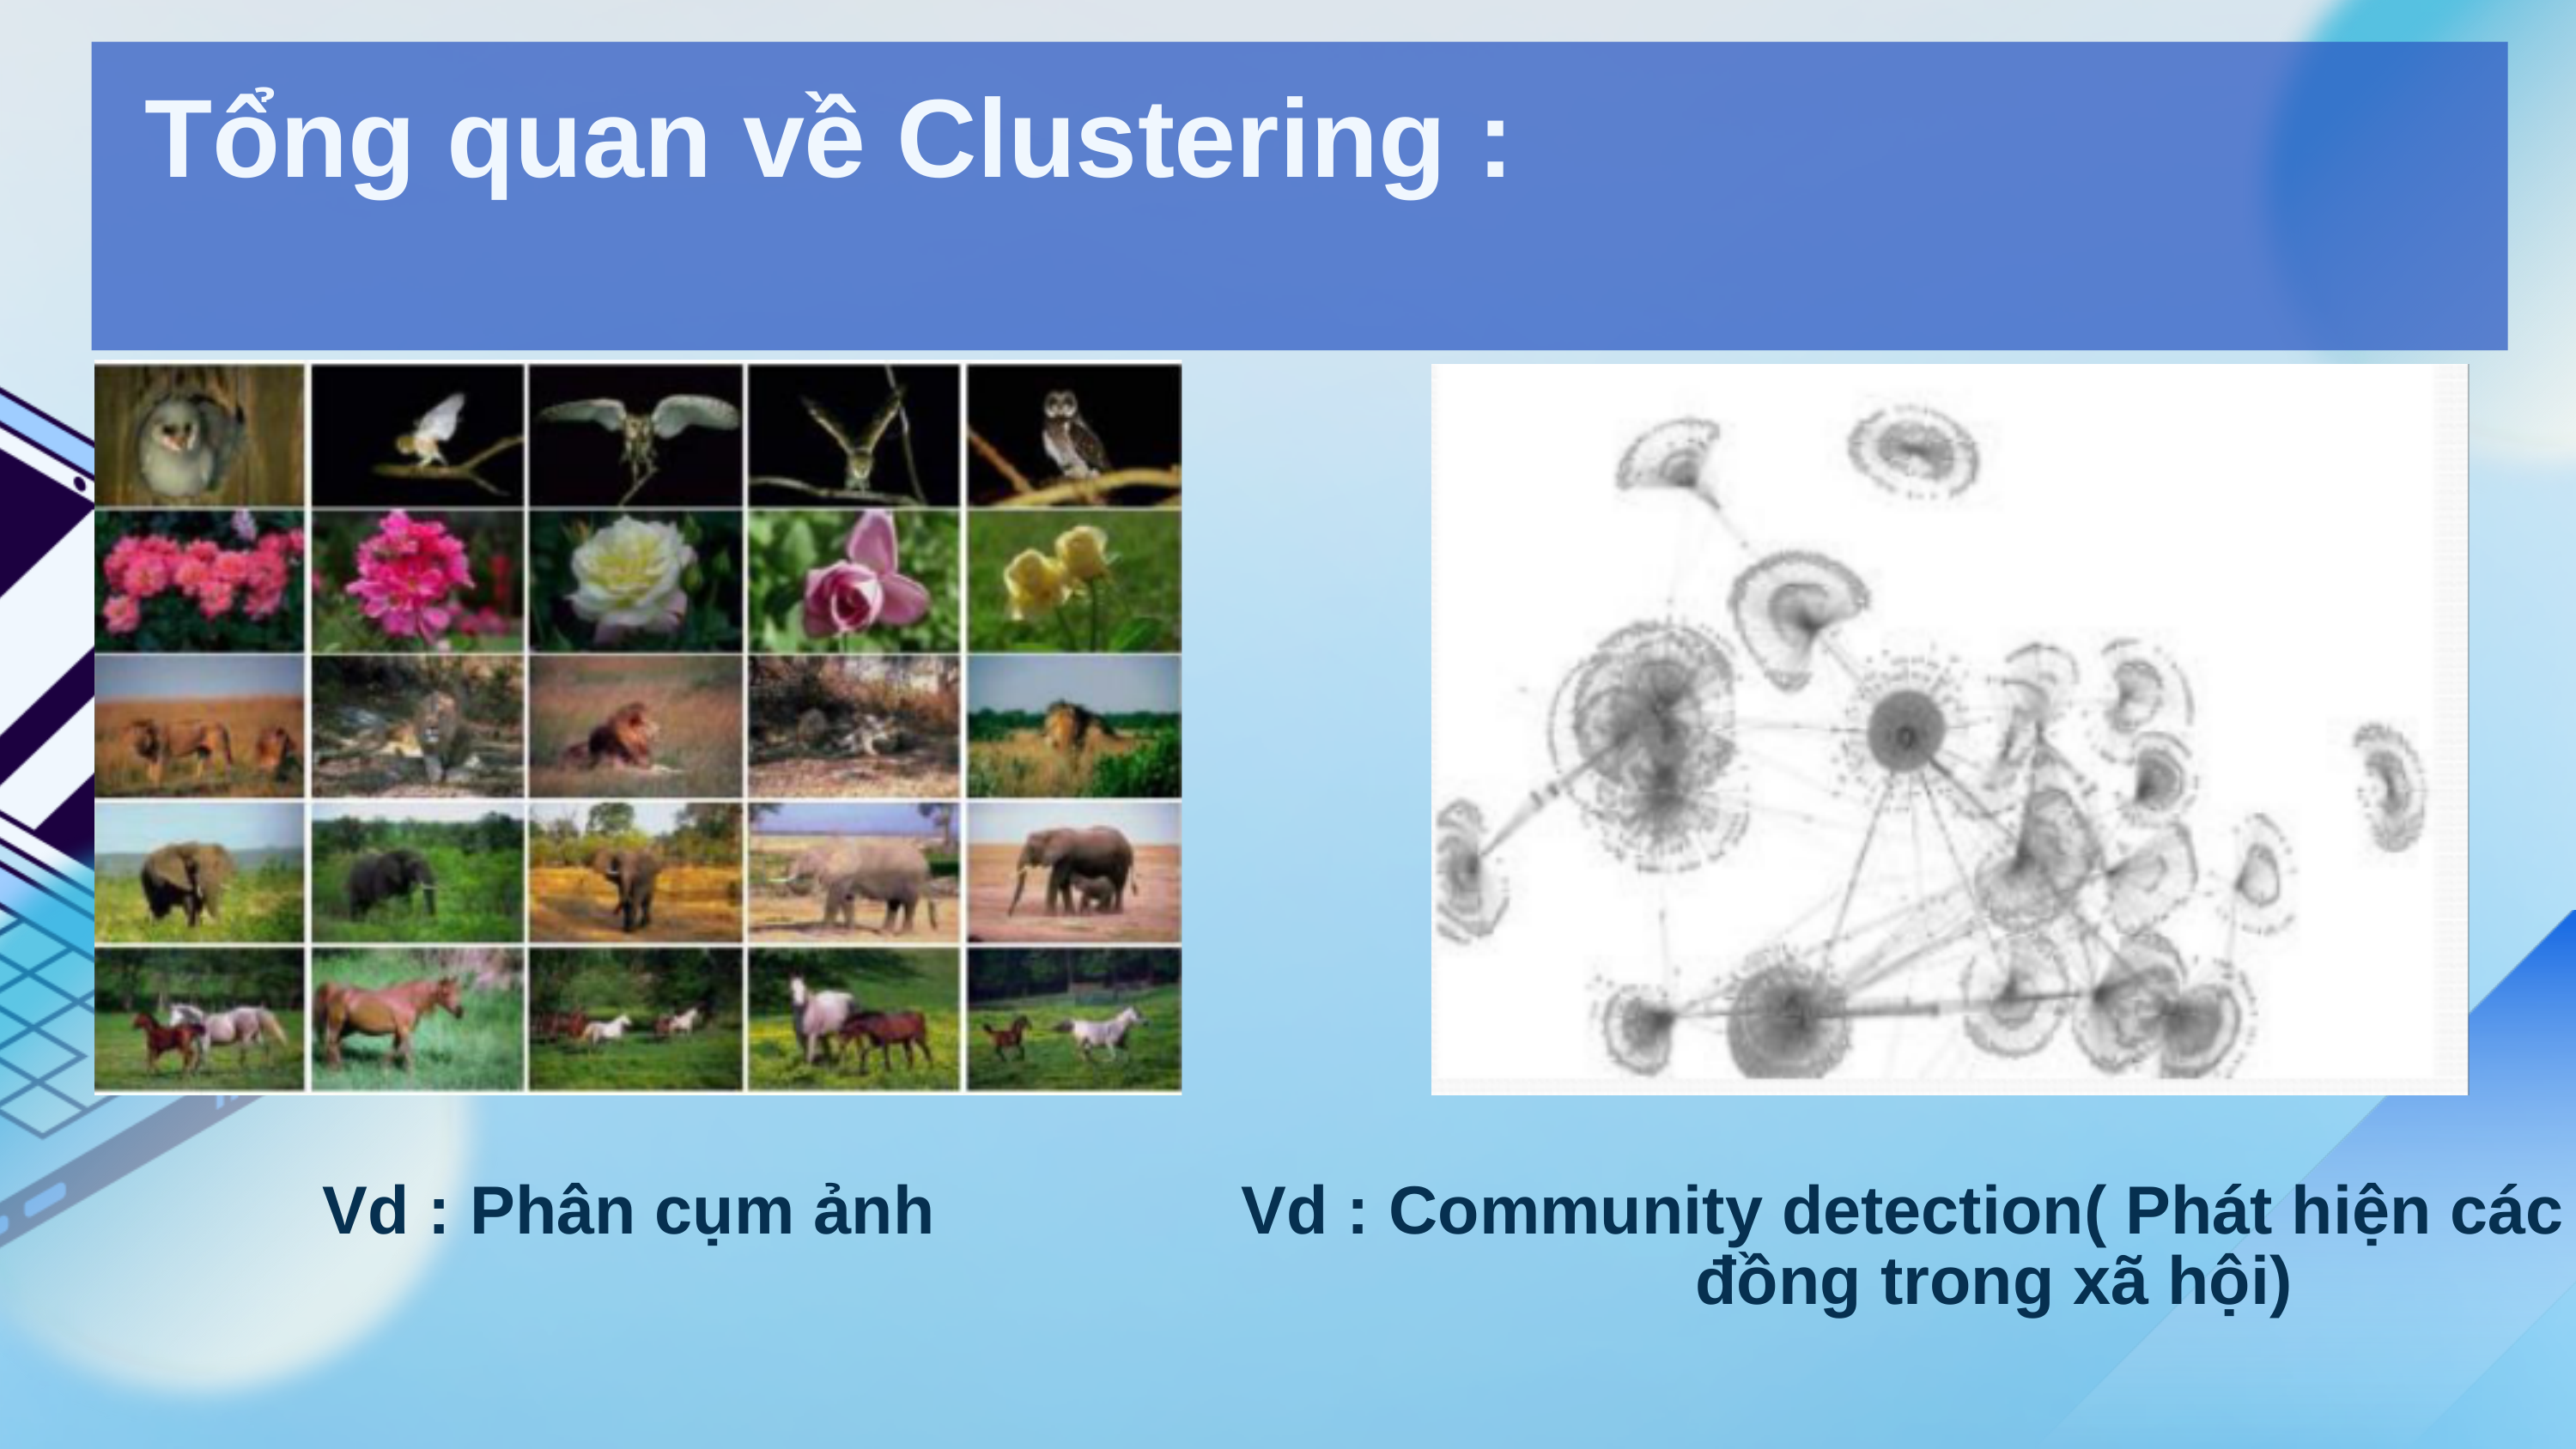

Tổng quan về Clustering :

Vd : Phân cụm ảnh

Vd : Community detection( Phát hiện các cộng đồng trong xã hội)